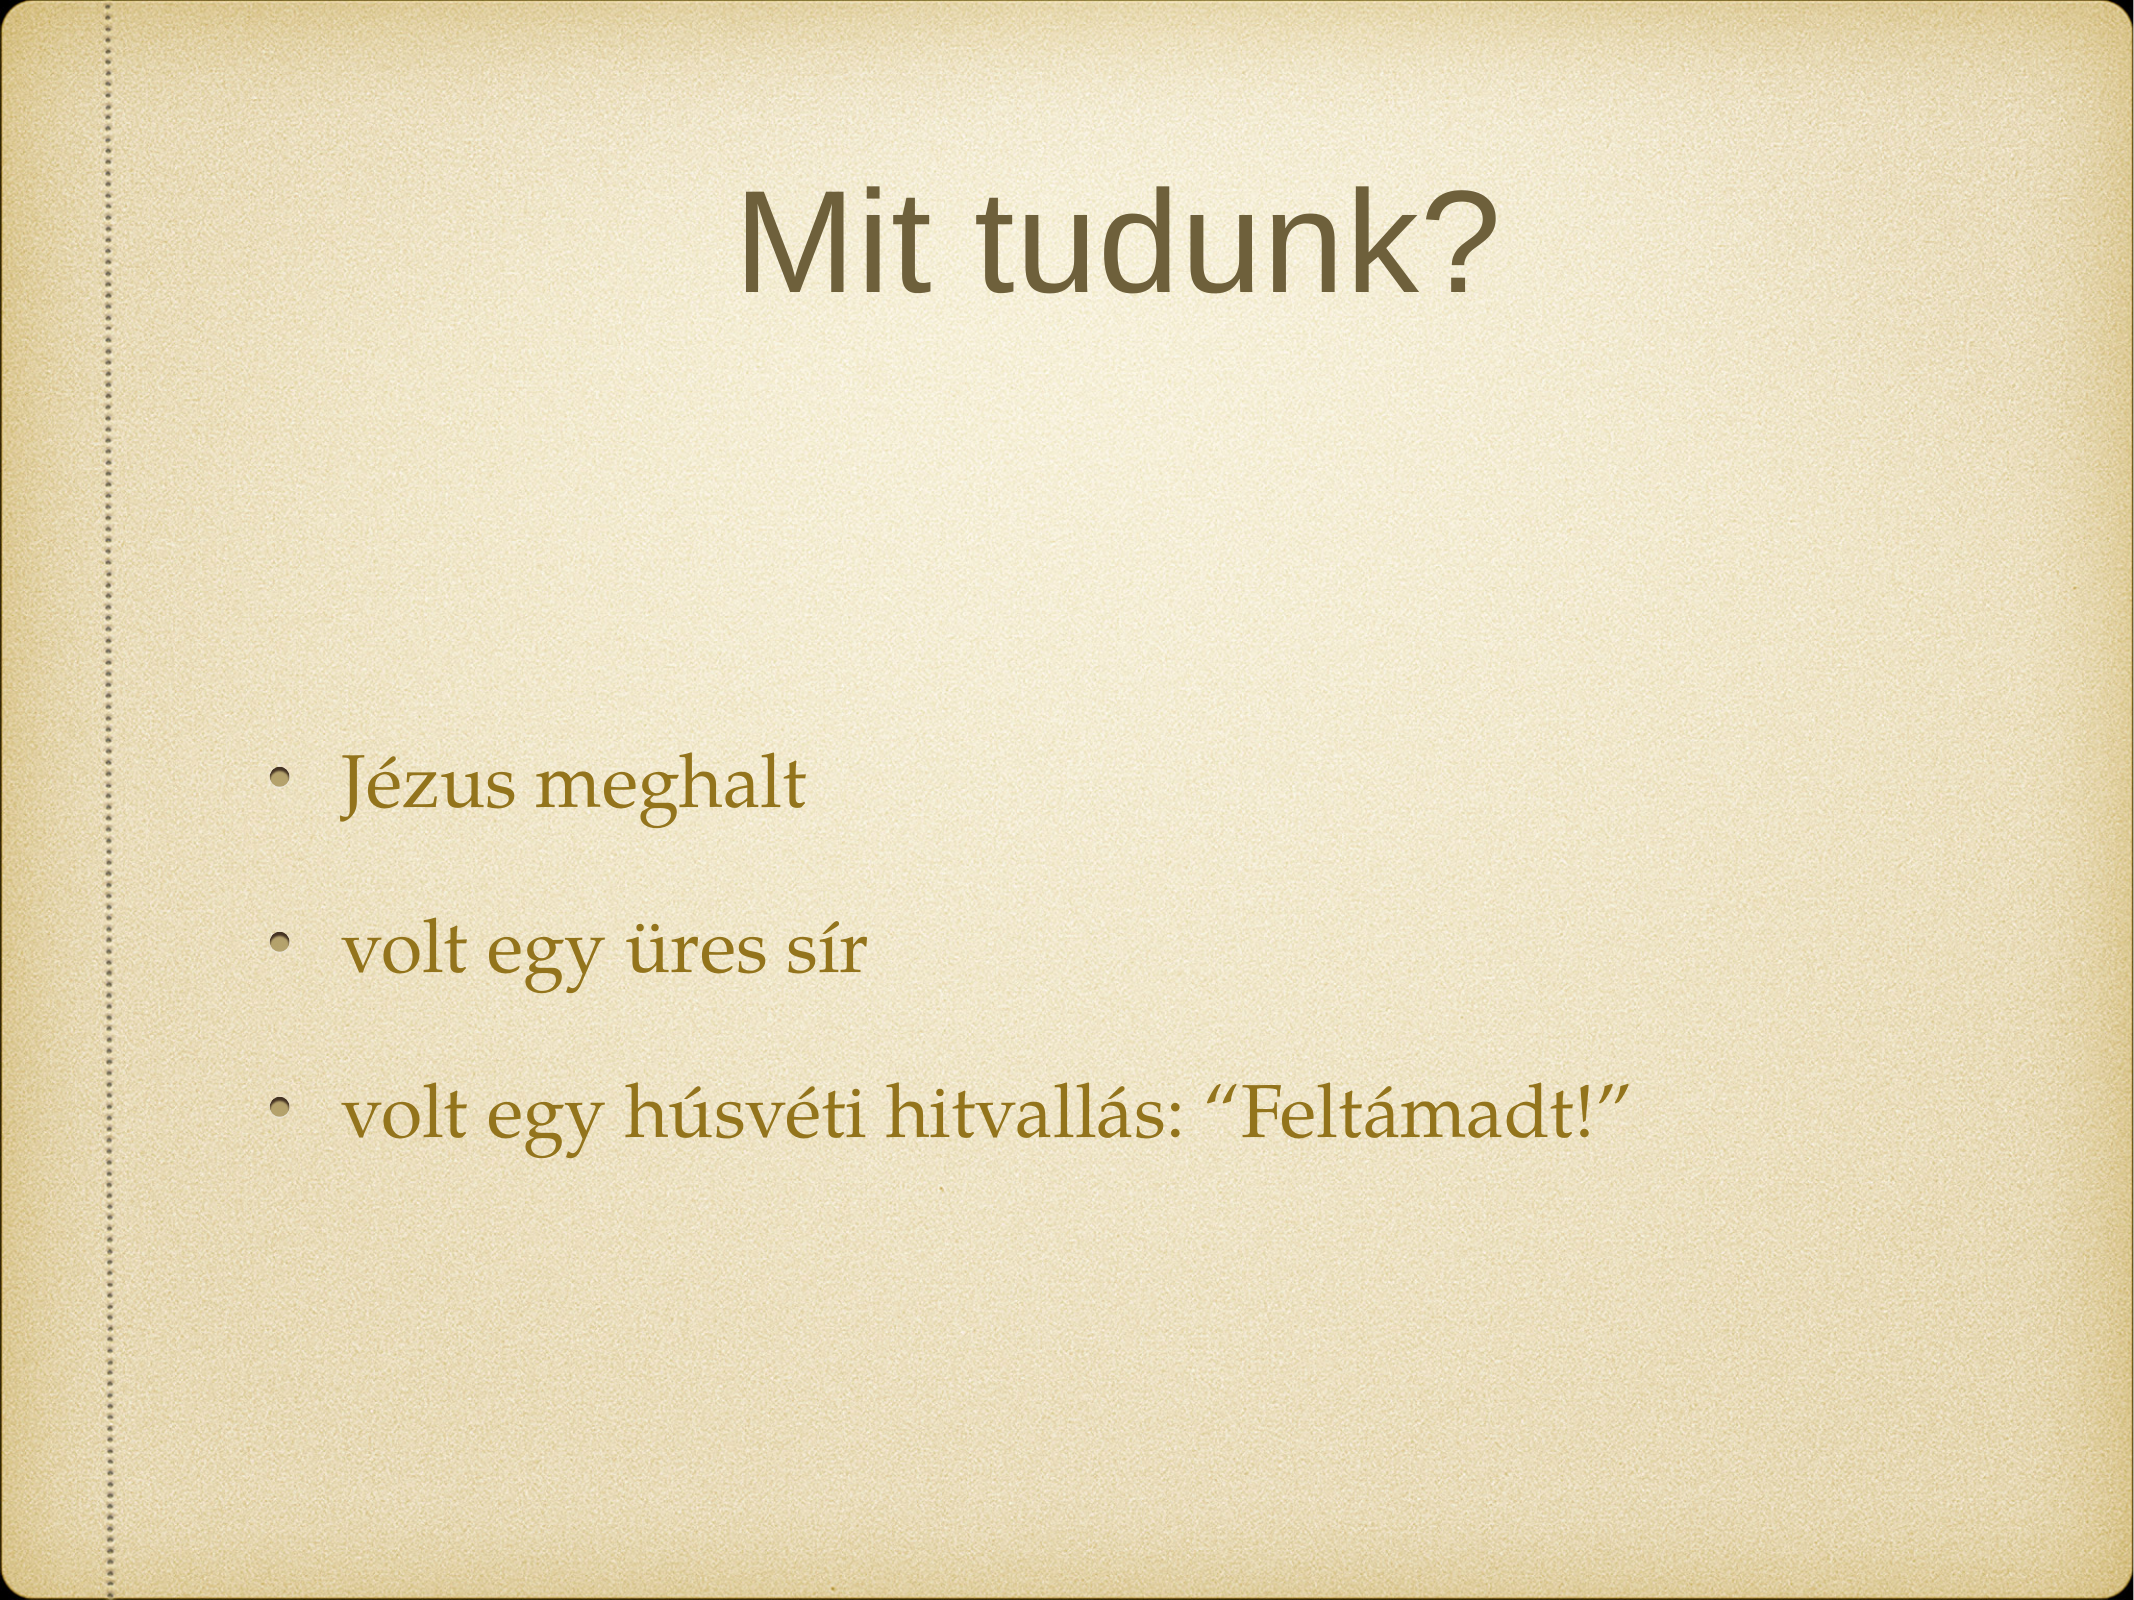

# Mit tudunk?
Jézus meghalt
volt egy üres sír
volt egy húsvéti hitvallás: “Feltámadt!”